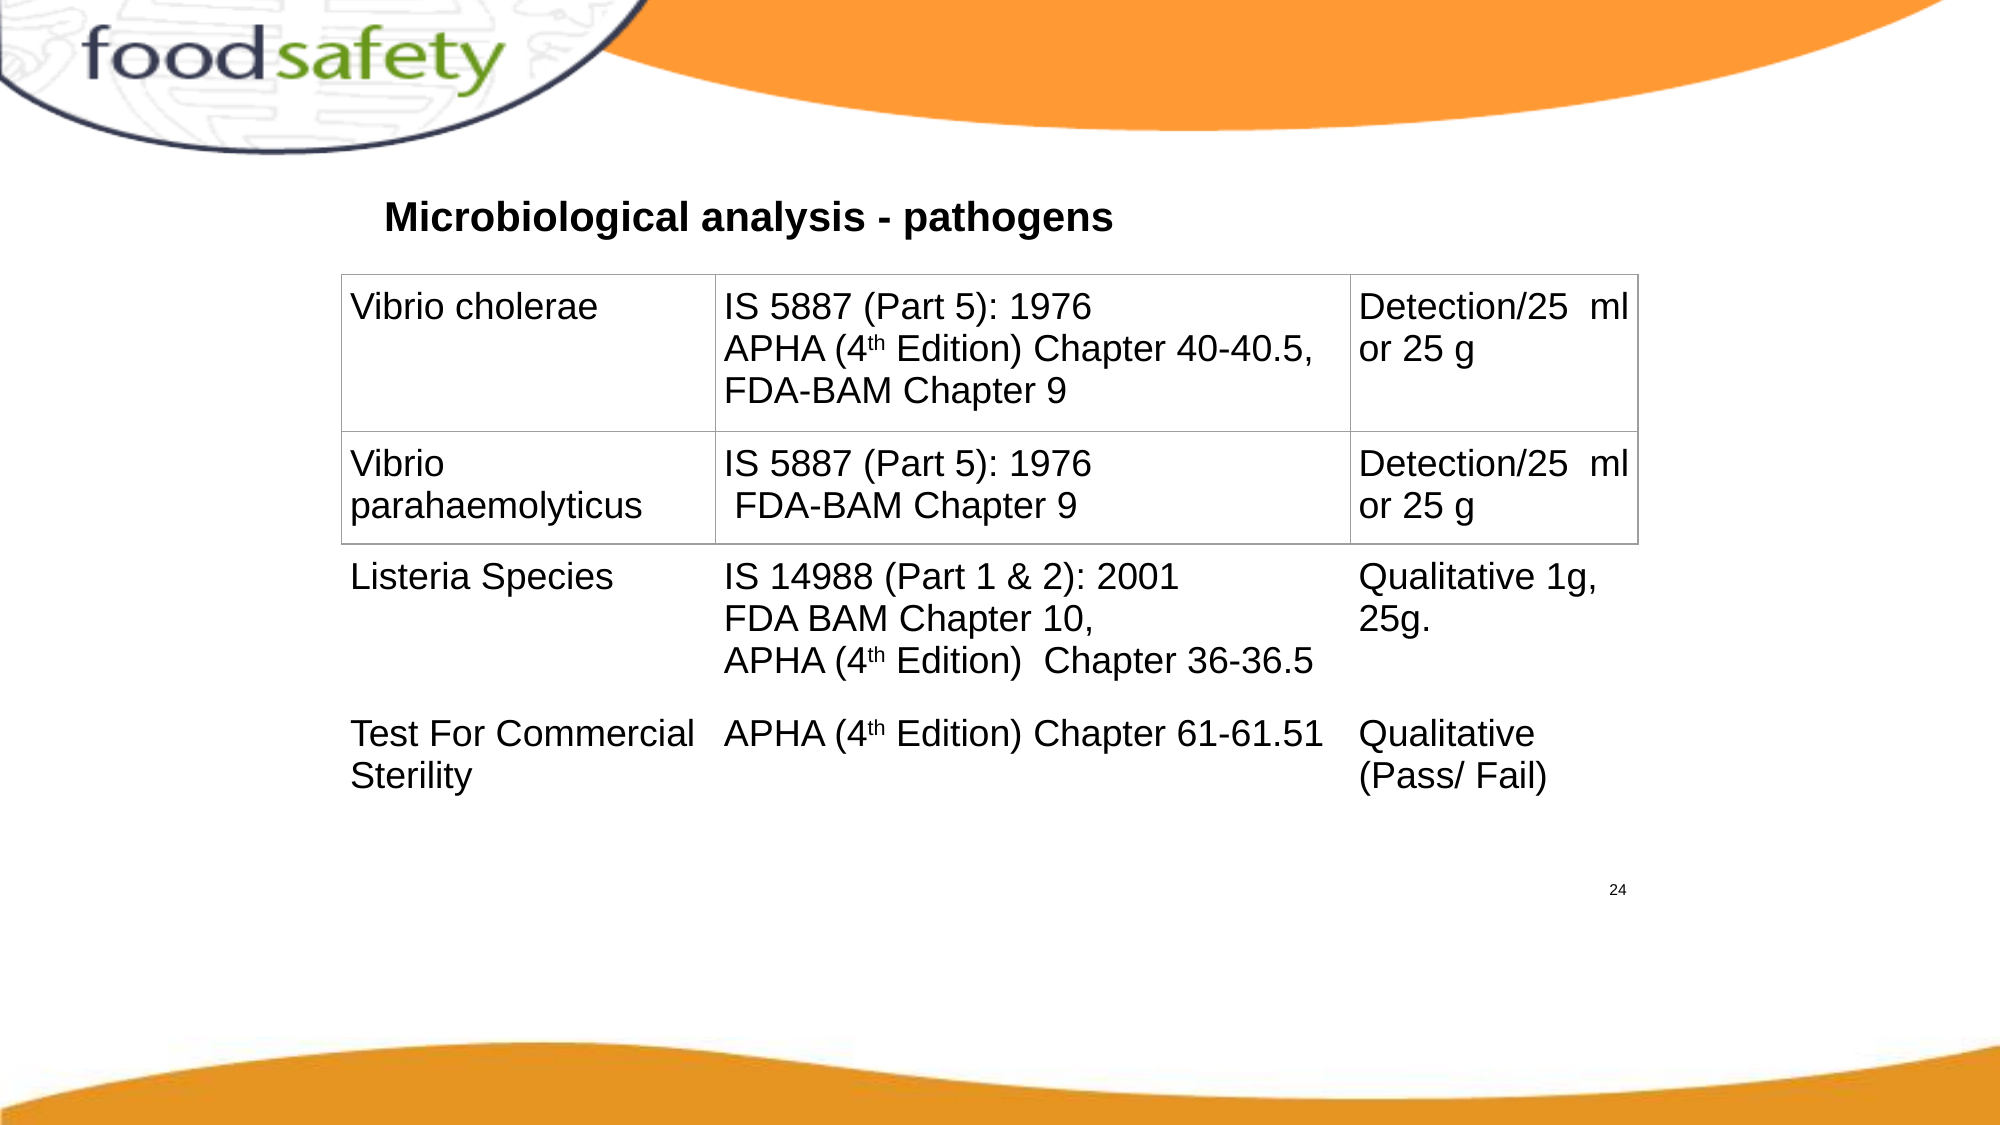

# Microbiological analysis - pathogens
| Vibrio cholerae | IS 5887 (Part 5): 1976 APHA (4th Edition) Chapter 40-40.5, FDA-BAM Chapter 9 | Detection/25 ml or 25 g |
| --- | --- | --- |
| Vibrio parahaemolyticus | IS 5887 (Part 5): 1976 FDA-BAM Chapter 9 | Detection/25 ml or 25 g |
| Listeria Species | IS 14988 (Part 1 & 2): 2001 FDA BAM Chapter 10, APHA (4th Edition) Chapter 36-36.5 | Qualitative 1g, 25g. |
| Test For Commercial Sterility | APHA (4th Edition) Chapter 61-61.51 | Qualitative (Pass/ Fail) |
24